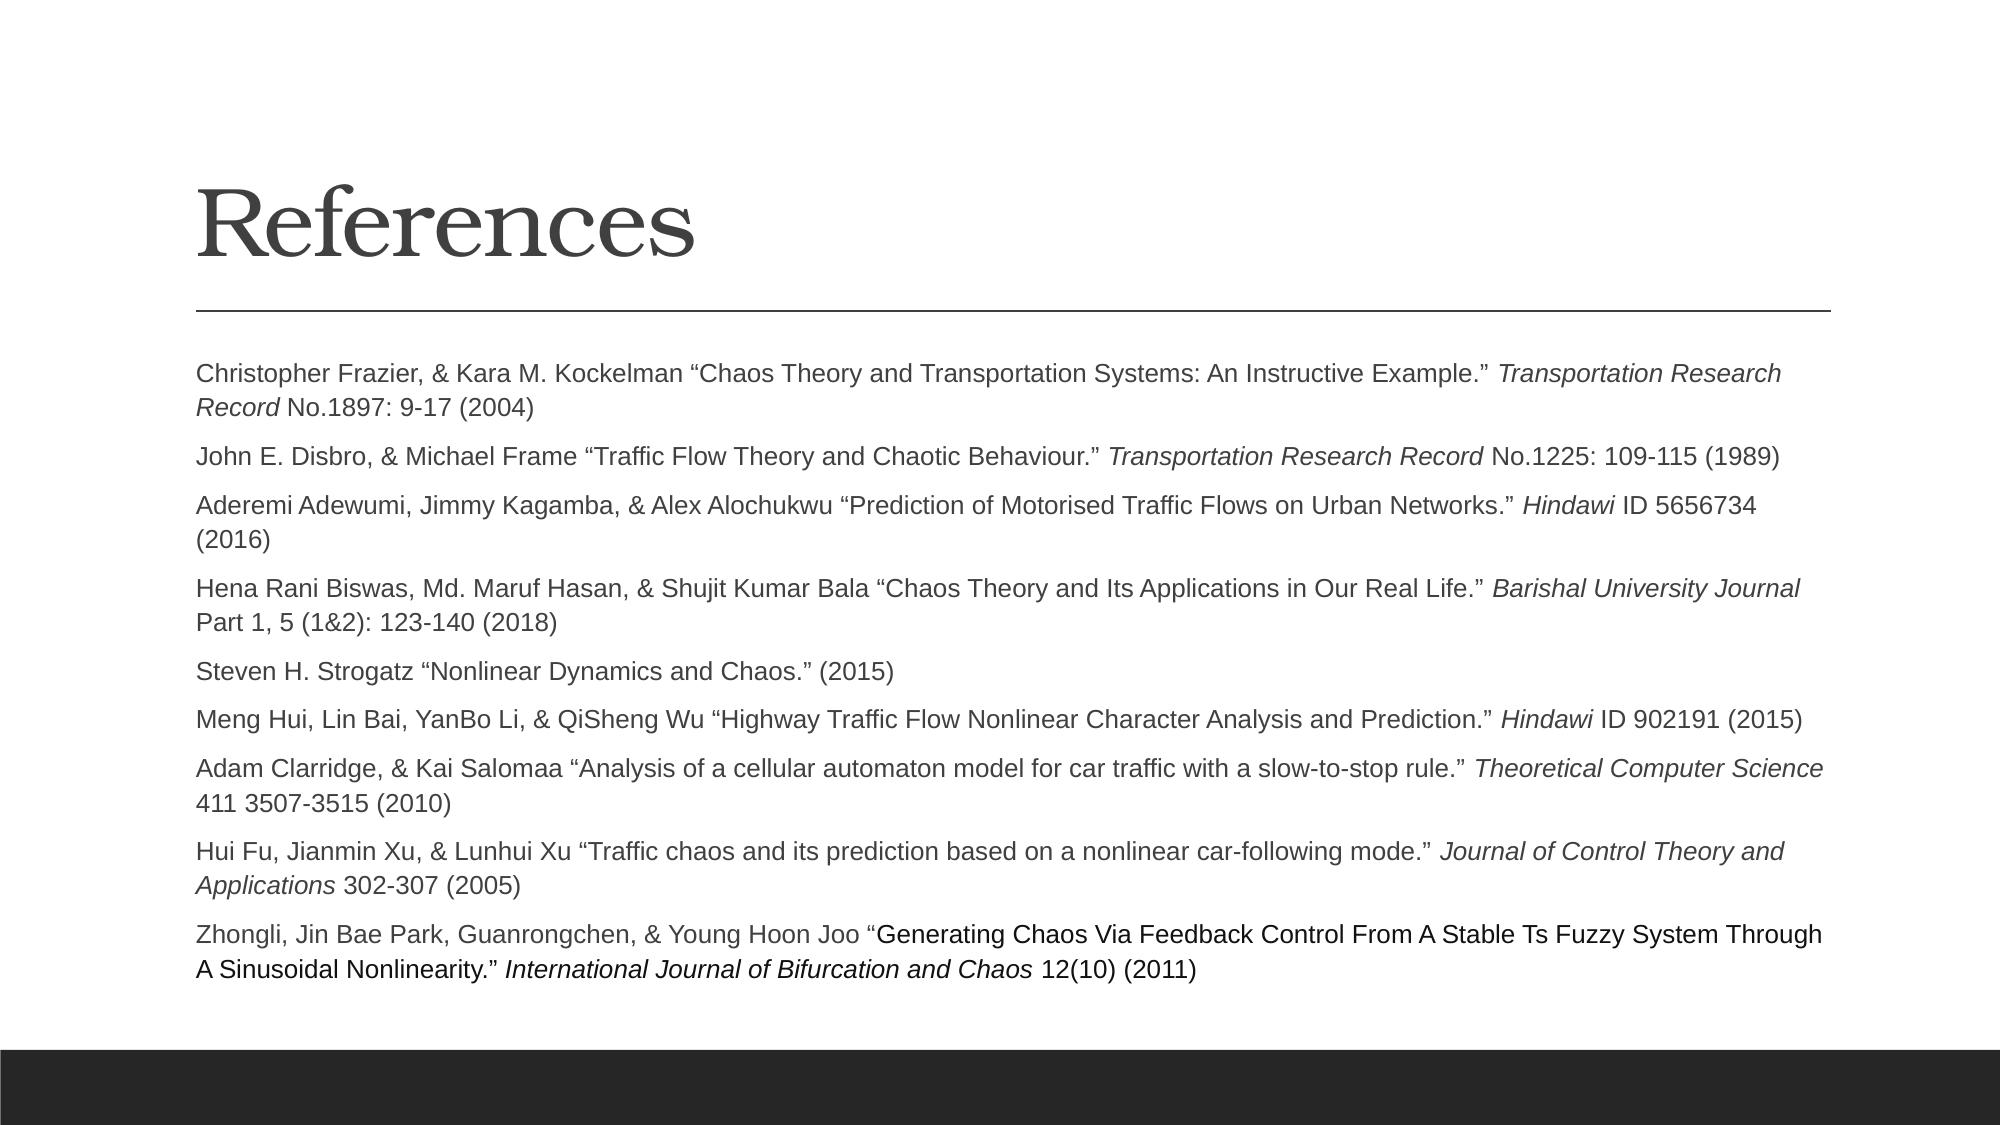

# References
Christopher Frazier, & Kara M. Kockelman “Chaos Theory and Transportation Systems: An Instructive Example.” Transportation Research Record No.1897: 9-17 (2004)
John E. Disbro, & Michael Frame “Traffic Flow Theory and Chaotic Behaviour.” Transportation Research Record No.1225: 109-115 (1989)
Aderemi Adewumi, Jimmy Kagamba, & Alex Alochukwu “Prediction of Motorised Traffic Flows on Urban Networks.” Hindawi ID 5656734 (2016)
Hena Rani Biswas, Md. Maruf Hasan, & Shujit Kumar Bala “Chaos Theory and Its Applications in Our Real Life.” Barishal University Journal Part 1, 5 (1&2): 123-140 (2018)
Steven H. Strogatz “Nonlinear Dynamics and Chaos.” (2015)
Meng Hui, Lin Bai, YanBo Li, & QiSheng Wu “Highway Traffic Flow Nonlinear Character Analysis and Prediction.” Hindawi ID 902191 (2015)
Adam Clarridge, & Kai Salomaa “Analysis of a cellular automaton model for car traffic with a slow-to-stop rule.” Theoretical Computer Science 411 3507-3515 (2010)
Hui Fu, Jianmin Xu, & Lunhui Xu “Traffic chaos and its prediction based on a nonlinear car-following mode.” Journal of Control Theory and Applications 302-307 (2005)
Zhongli, Jin Bae Park, Guanrongchen, & Young Hoon Joo “Generating Chaos Via Feedback Control From A Stable Ts Fuzzy System Through A Sinusoidal Nonlinearity.” International Journal of Bifurcation and Chaos 12(10) (2011)